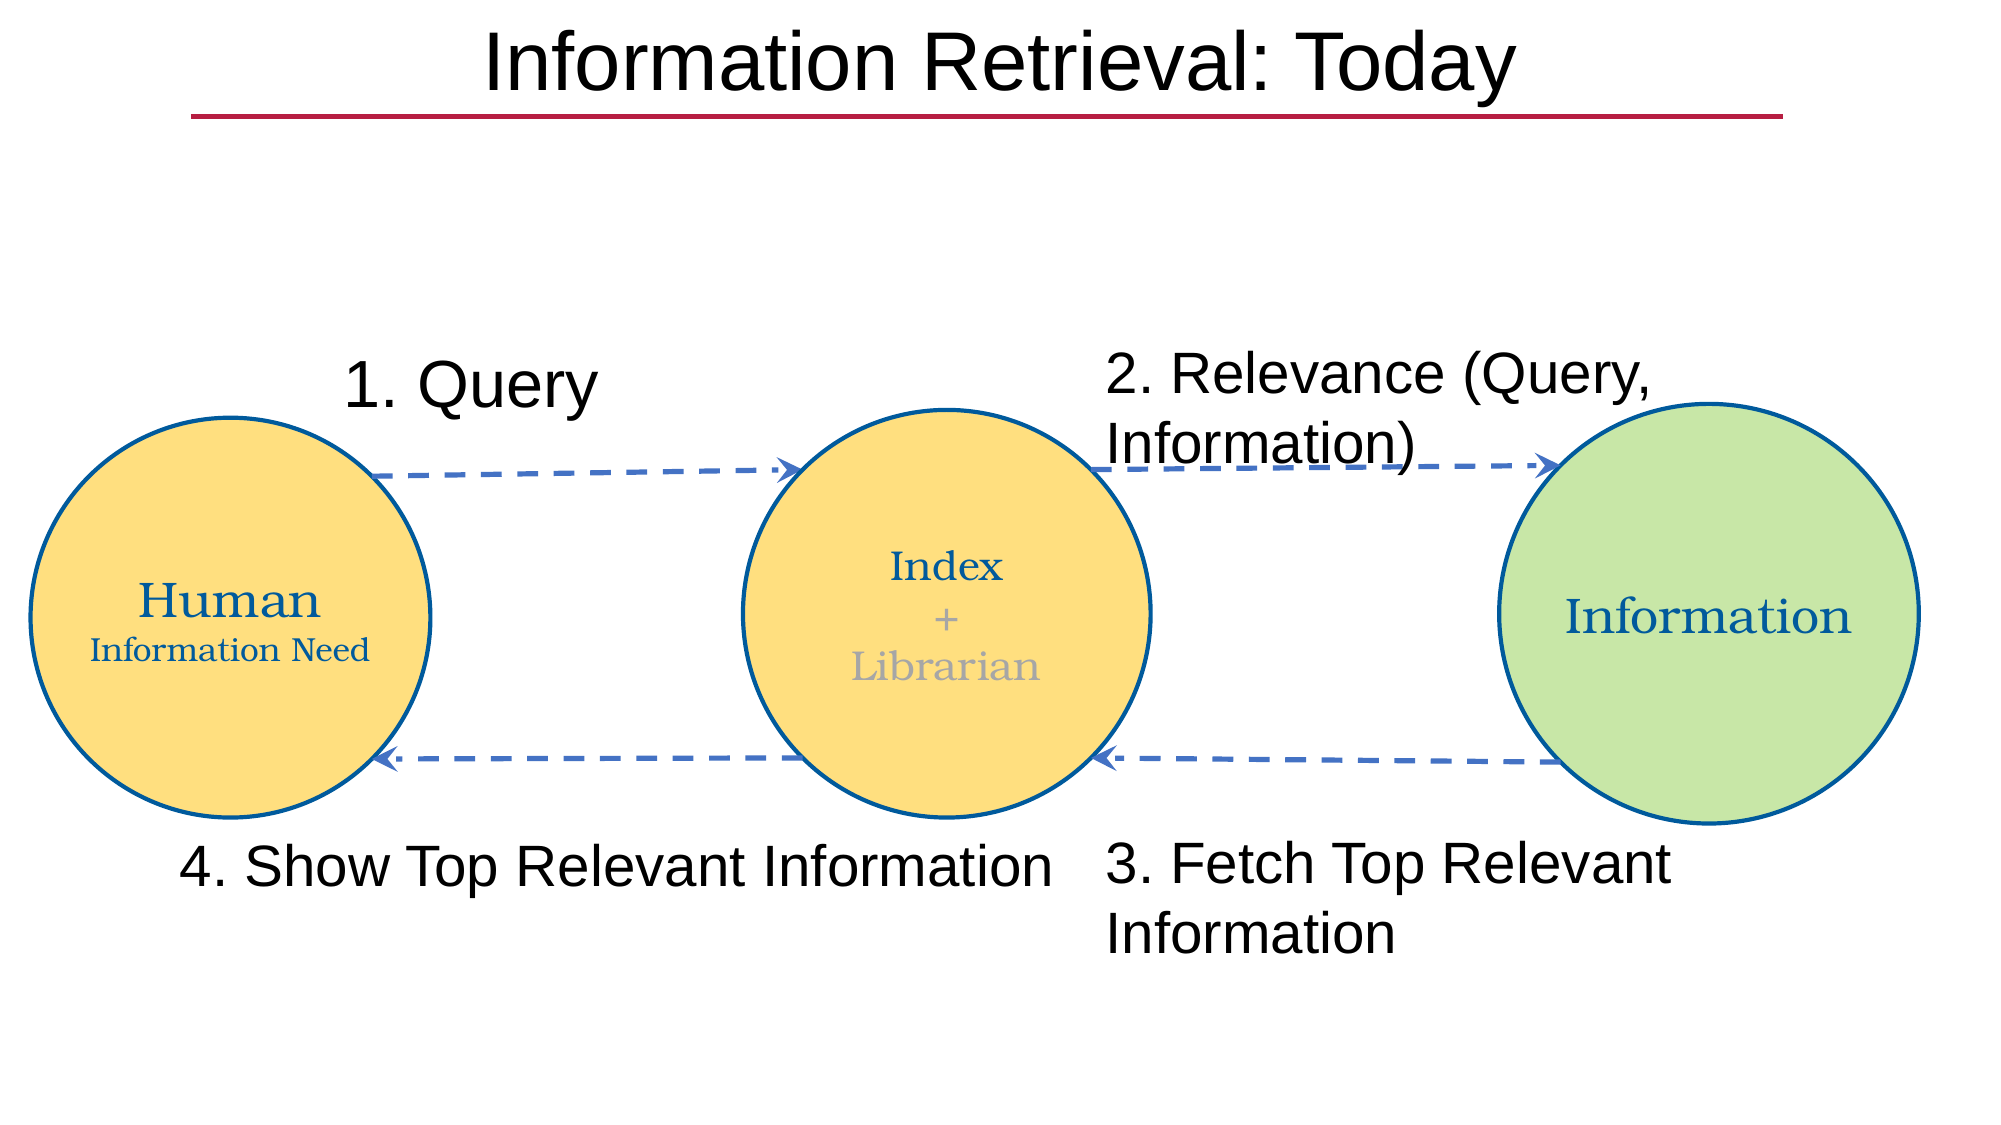

Information Retrieval: Today

2. Relevance (Query, Information)
1. Query
Information
Index
+
Librarian
Human
Information Need
3. Fetch Top Relevant Information
4. Show Top Relevant Information